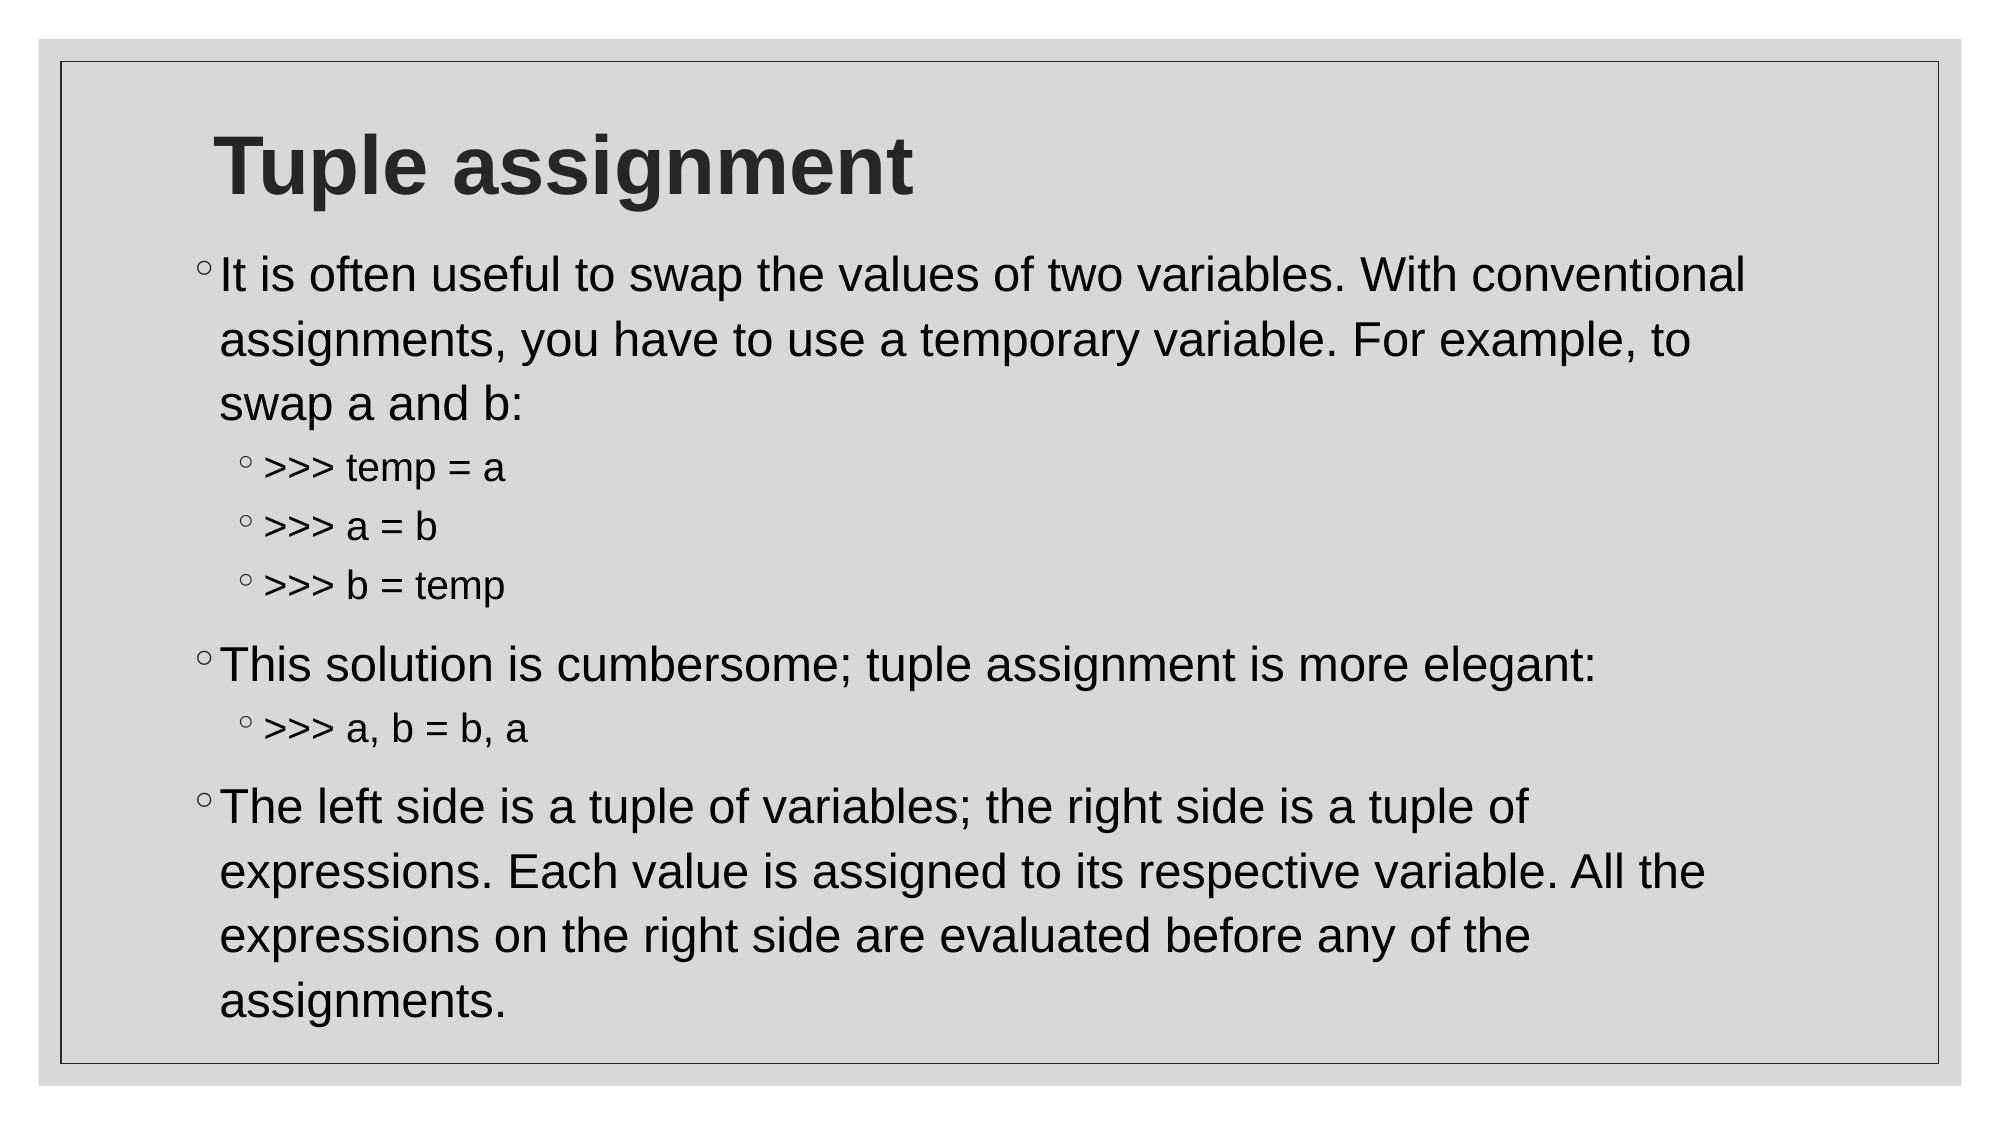

# Tuple assignment
It is often useful to swap the values of two variables. With conventional assignments, you have to use a temporary variable. For example, to swap a and b:
>>> temp = a
>>> a = b
>>> b = temp
This solution is cumbersome; tuple assignment is more elegant:
>>> a, b = b, a
The left side is a tuple of variables; the right side is a tuple of expressions. Each value is assigned to its respective variable. All the expressions on the right side are evaluated before any of the assignments.